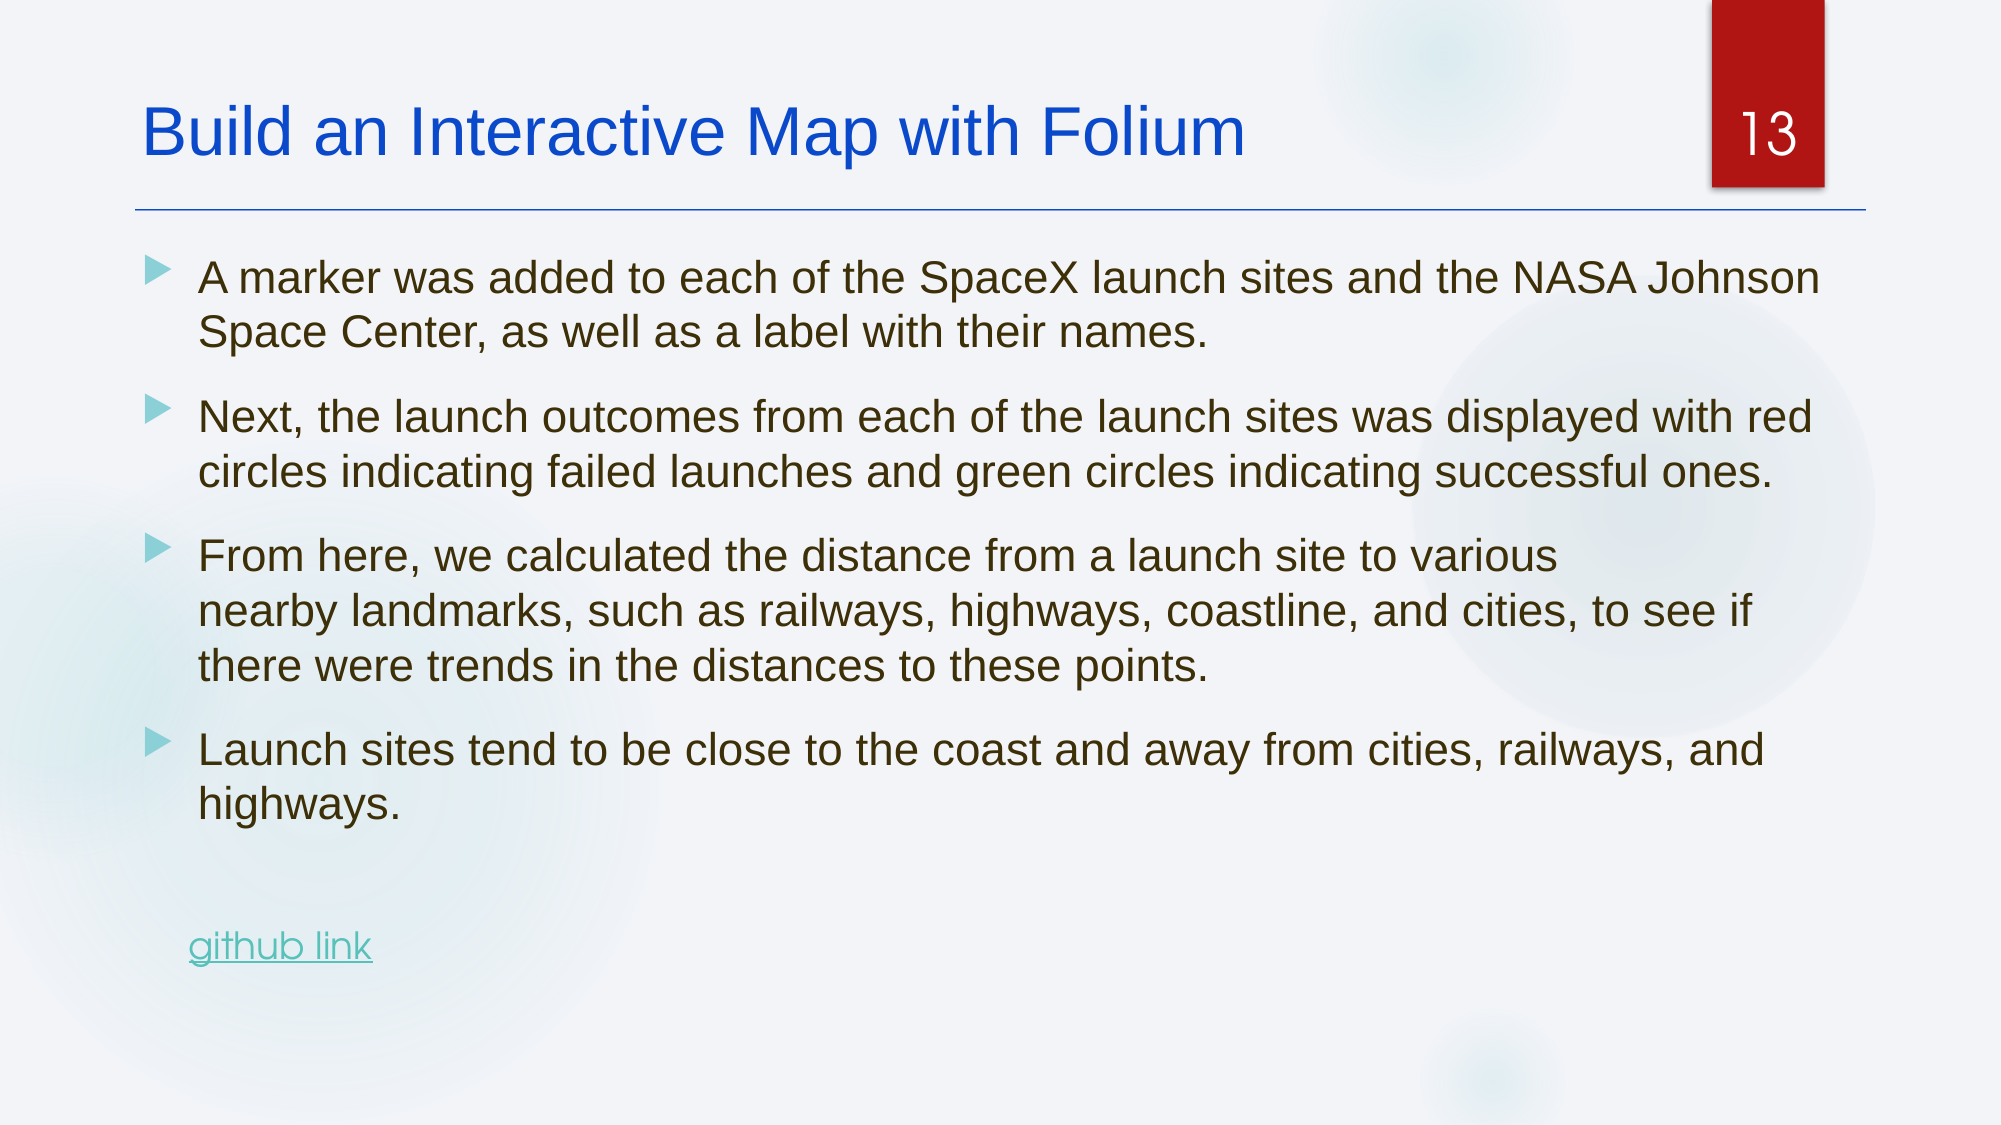

13
Build an Interactive Map with Folium
A marker was added to each of the SpaceX launch sites and the NASA Johnson Space Center, as well as a label with their names.
Next, the launch outcomes from each of the launch sites was displayed with red circles indicating failed launches and green circles indicating successful ones.
From here, we calculated the distance from a launch site to various nearby landmarks, such as railways, highways, coastline, and cities, to see if there were trends in the distances to these points.
Launch sites tend to be close to the coast and away from cities, railways, and highways.

github link